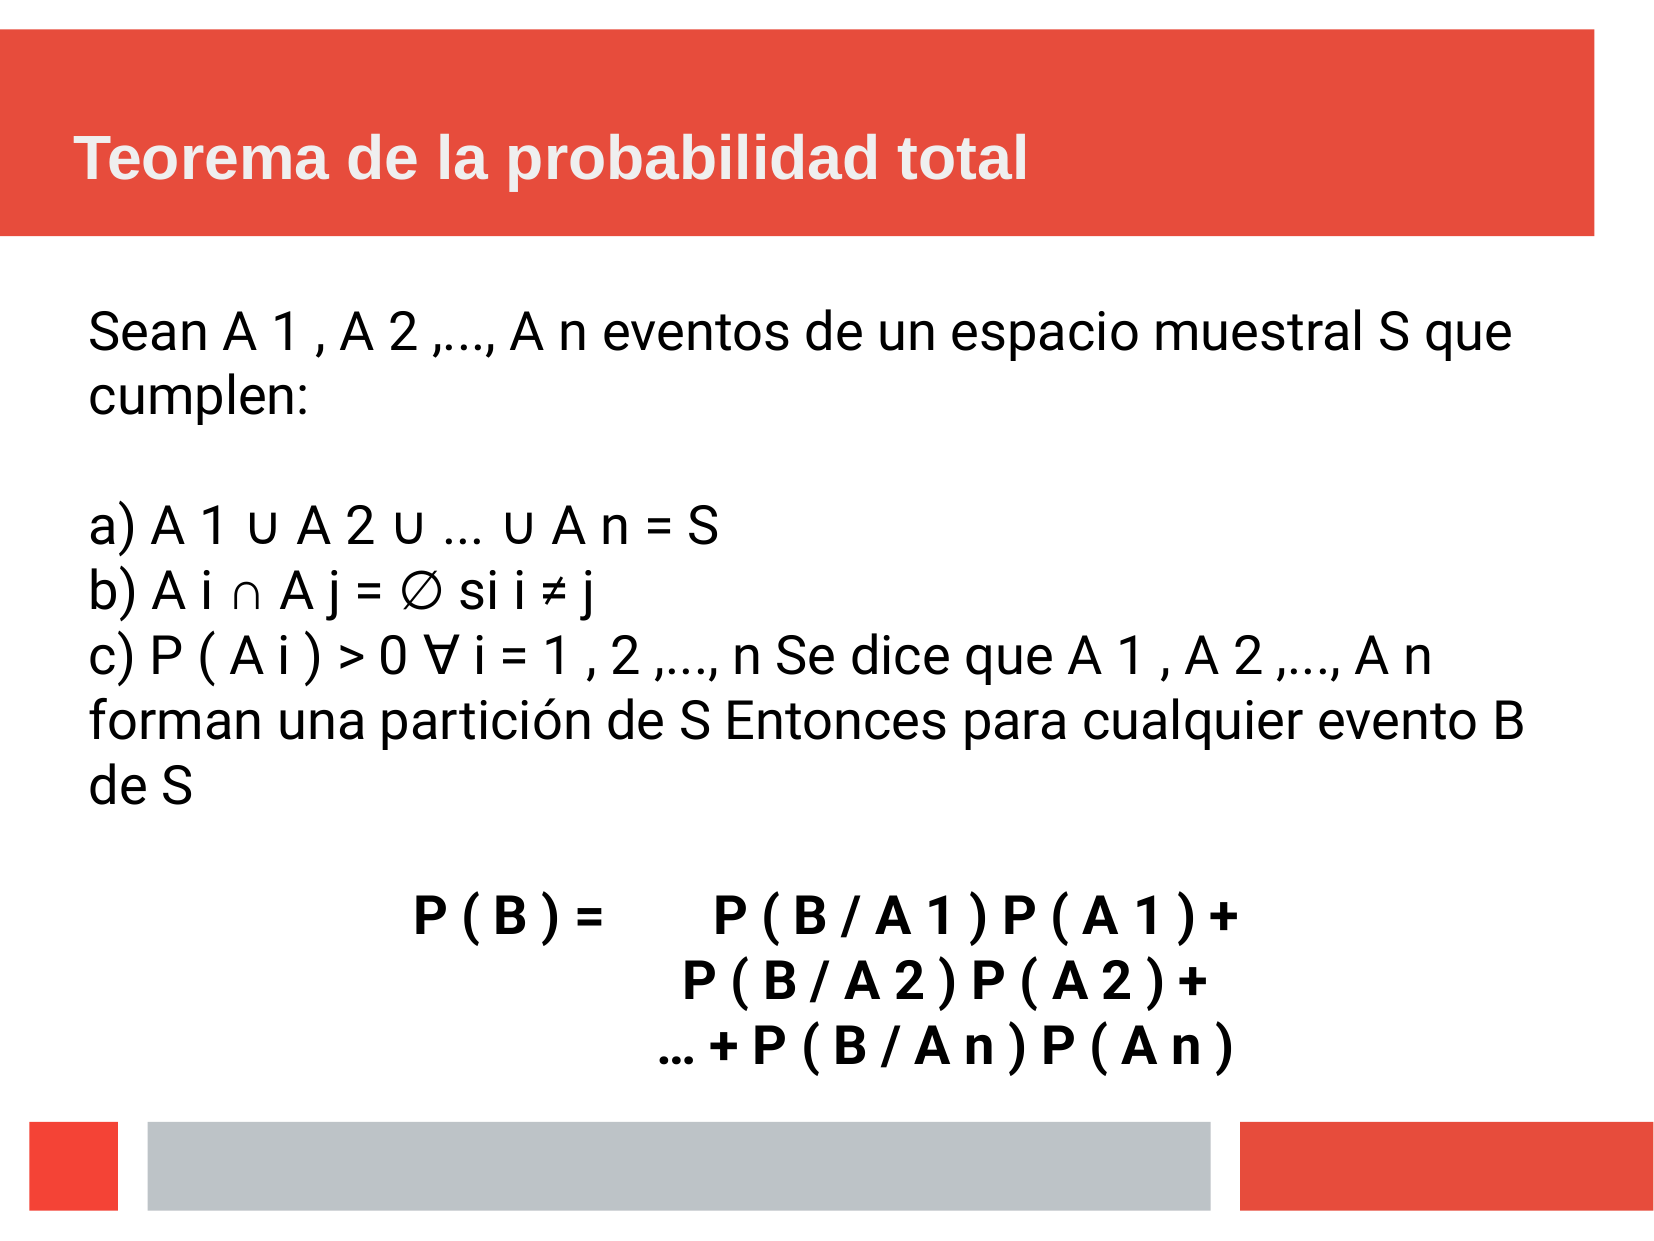

# Teorema de la probabilidad total
Sean A 1 , A 2 ,..., A n eventos de un espacio muestral S que cumplen:

a) A 1 ∪ A 2 ∪ ... ∪ A n = S
b) A i ∩ A j = ∅ si i ≠ j
c) P ( A i ) > 0 ∀ i = 1 , 2 ,..., n Se dice que A 1 , A 2 ,..., A n forman una partición de S Entonces para cualquier evento B de S

P ( B ) = 	P ( B / A 1 ) P ( A 1 ) +
 P ( B / A 2 ) P ( A 2 ) +
 … + P ( B / A n ) P ( A n )